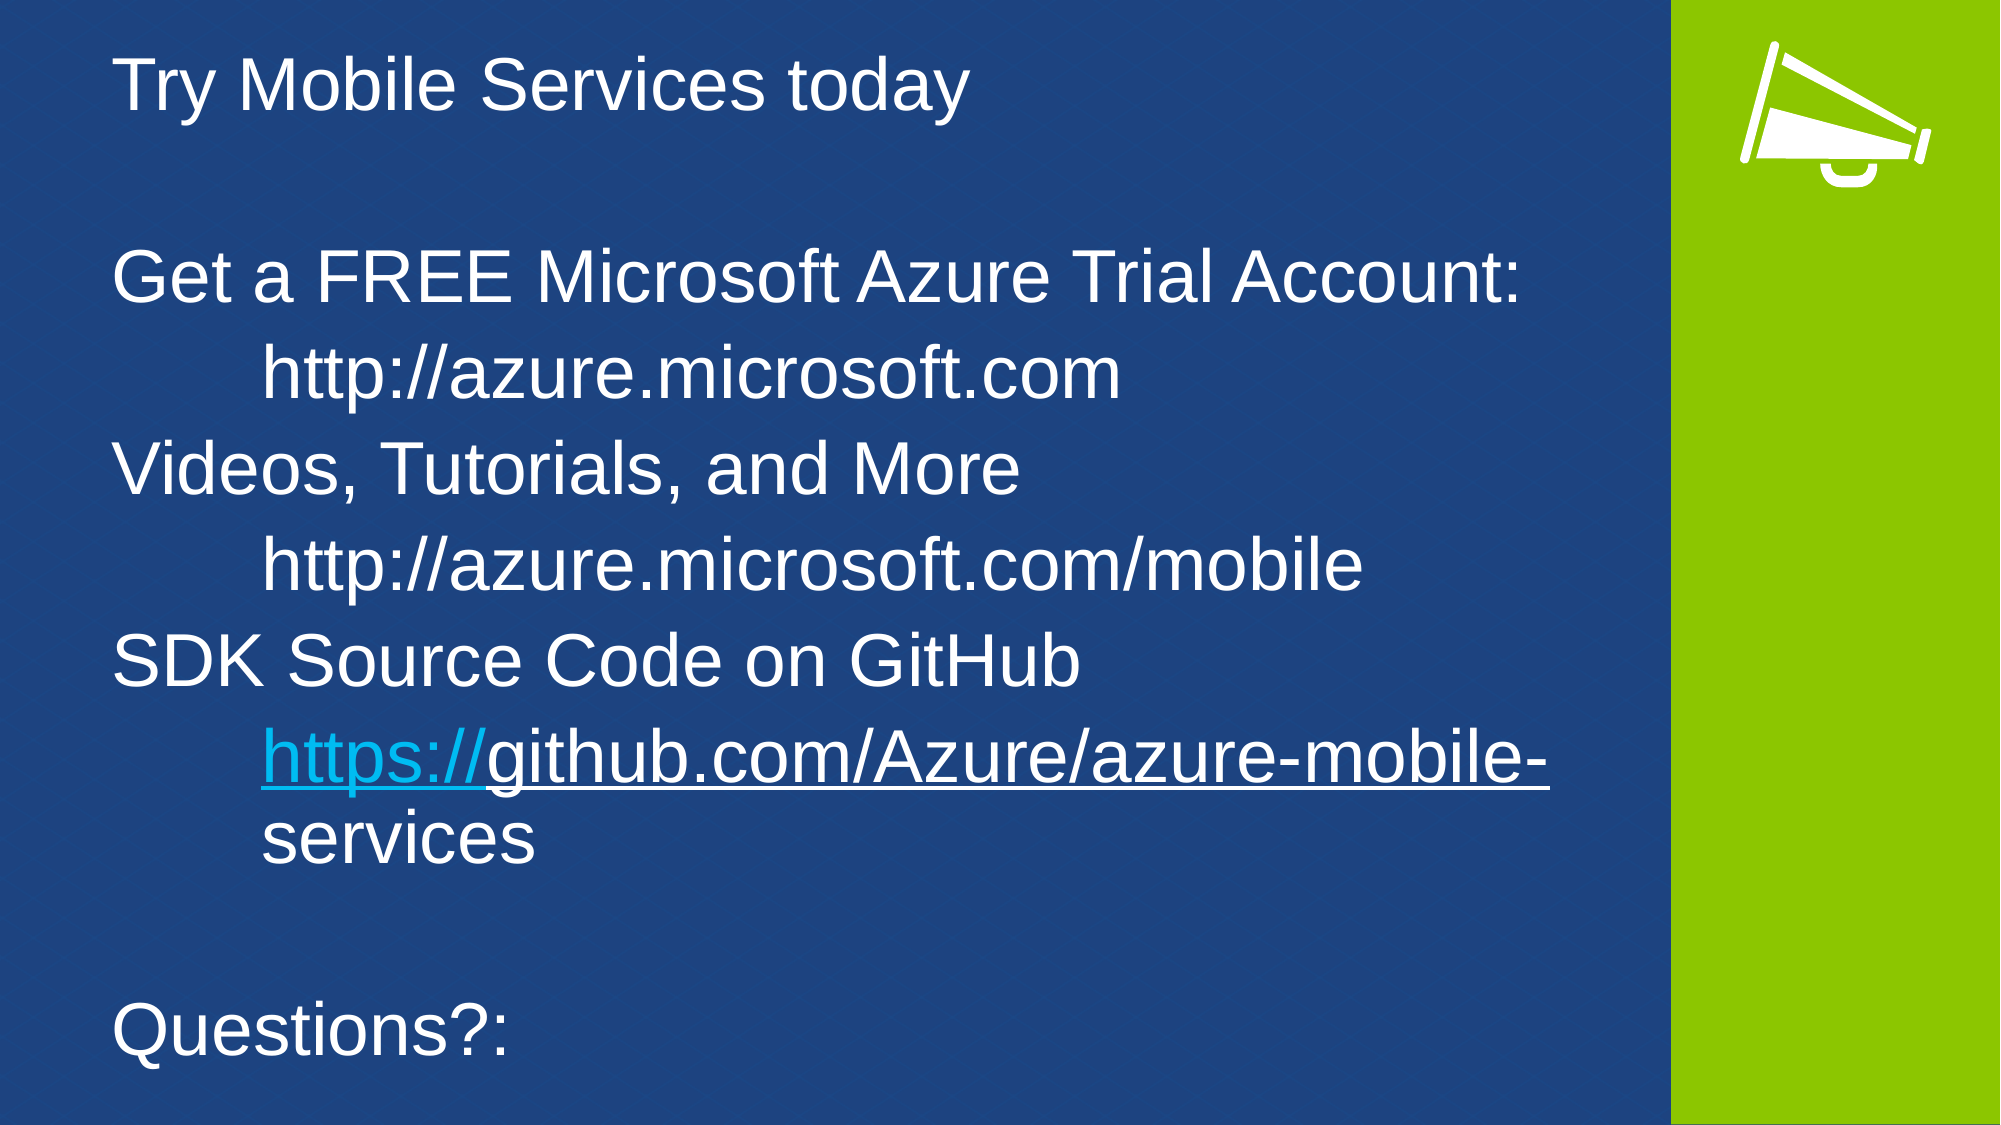

Try Mobile Services today

Get a FREE Microsoft Azure Trial Account:
	http://azure.microsoft.com
Videos, Tutorials, and More
	http://azure.microsoft.com/mobile
SDK Source Code on GitHub
	https://github.com/Azure/azure-mobile-	services

Questions?: